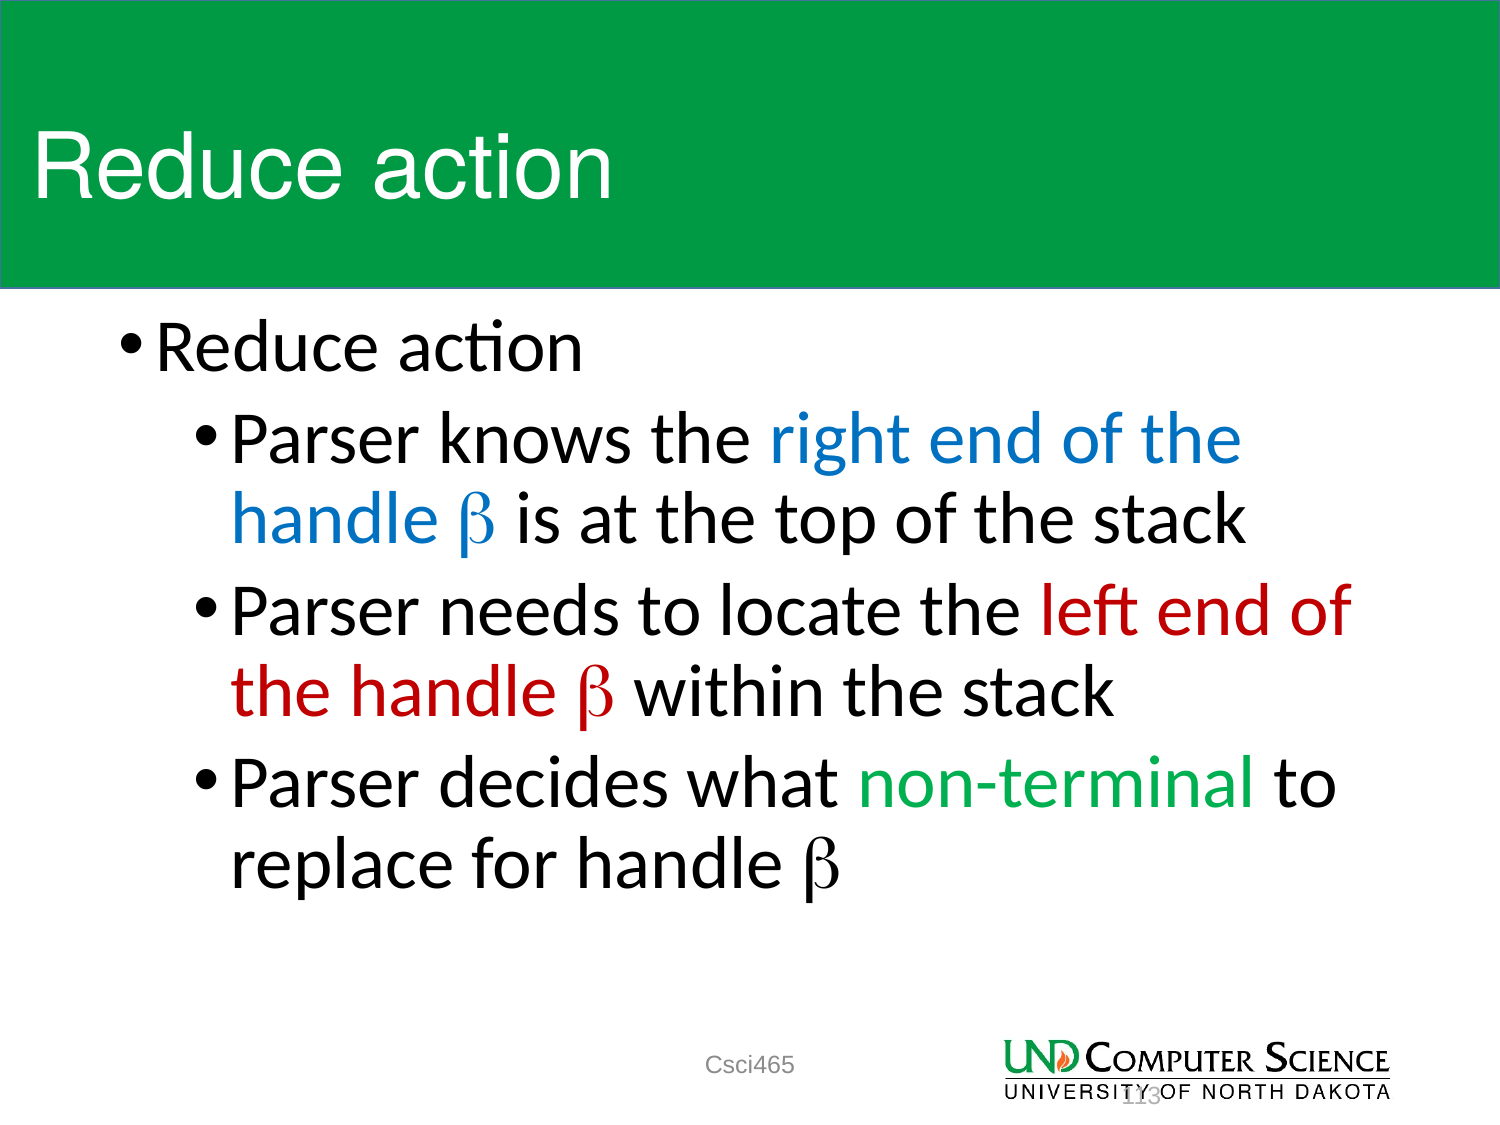

# Reduce action
Reduce action
Parser knows the right end of the handle β is at the top of the stack
Parser needs to locate the left end of the handle β within the stack
Parser decides what non-terminal to replace for handle β

Csci465
113